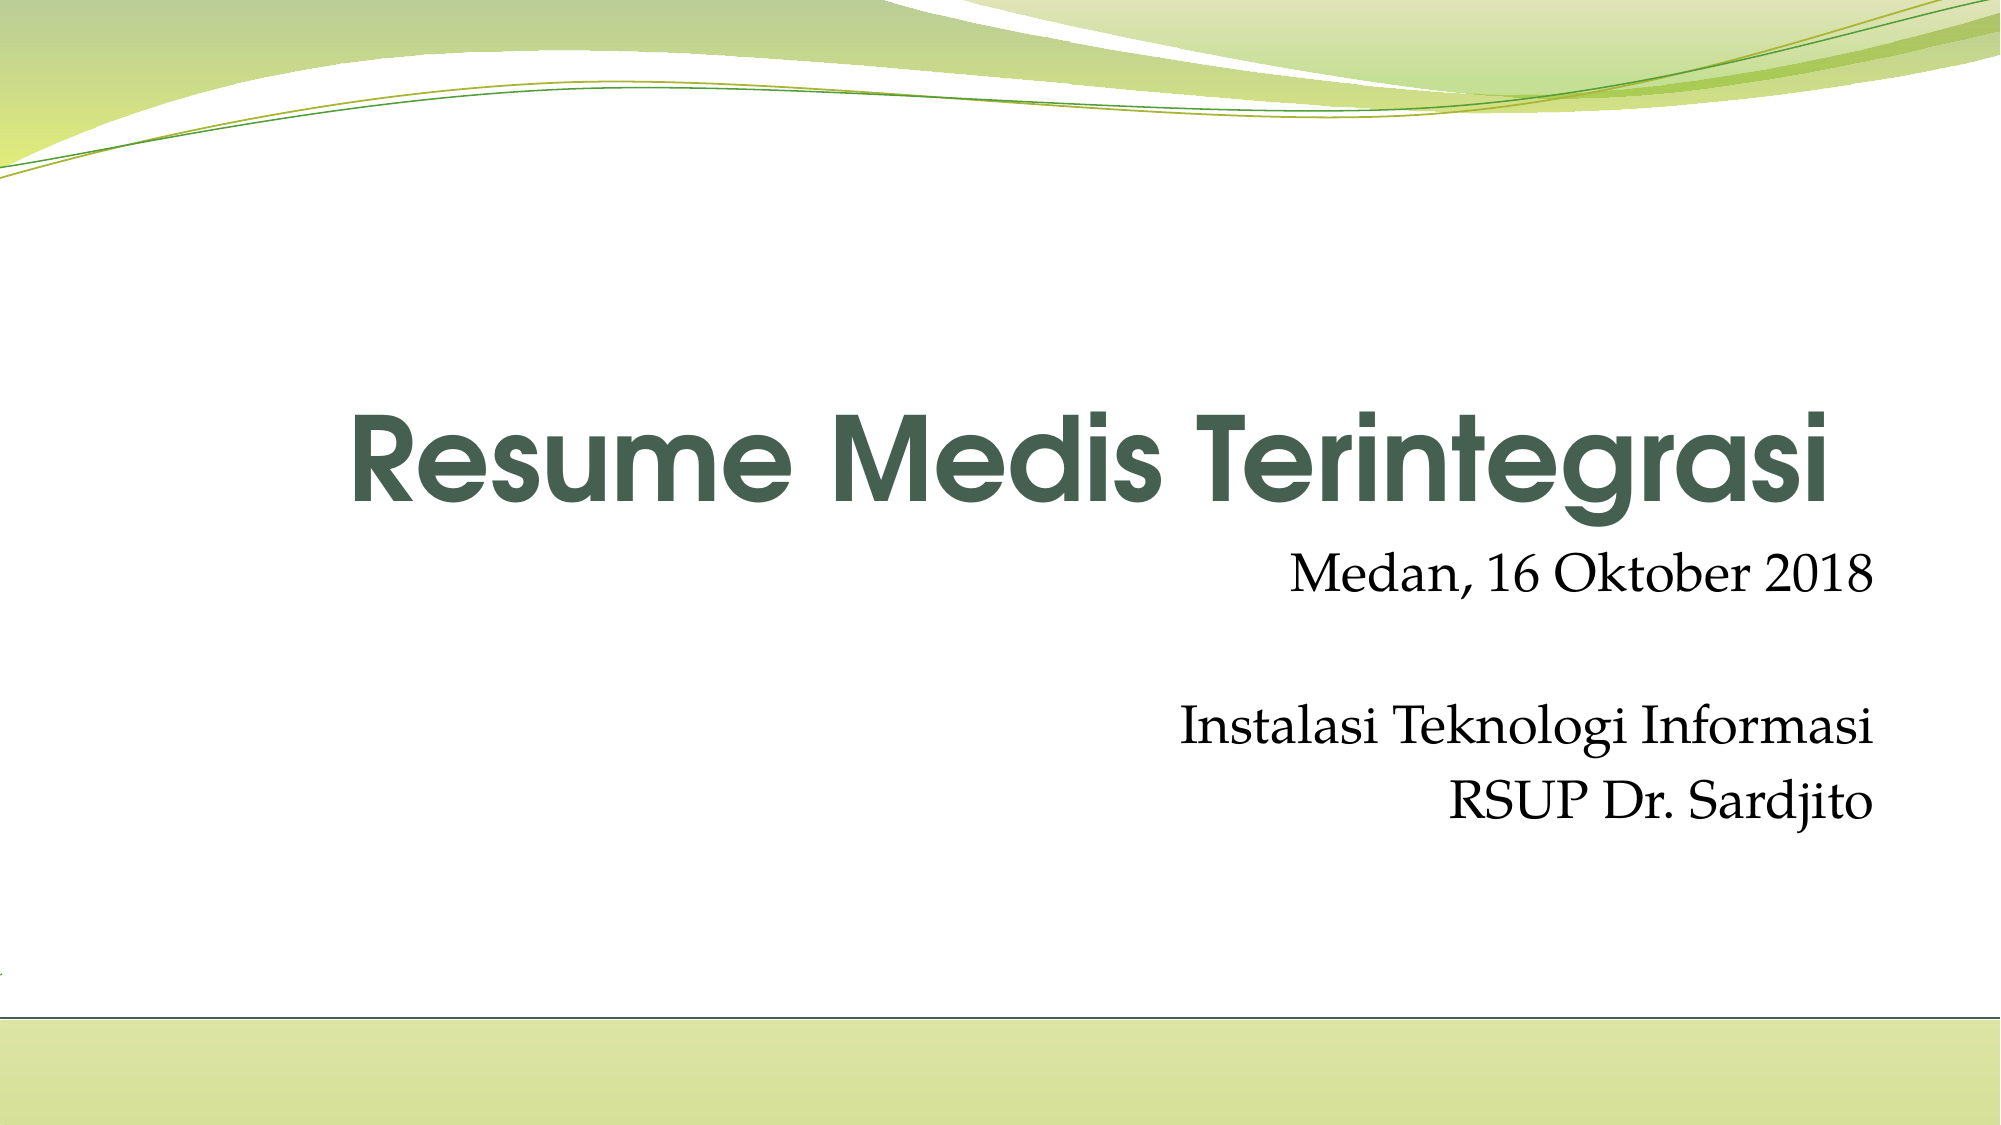

# Resume Medis Terintegrasi
Medan, 16 Oktober 2018

Instalasi Teknologi Informasi
RSUP Dr. Sardjito